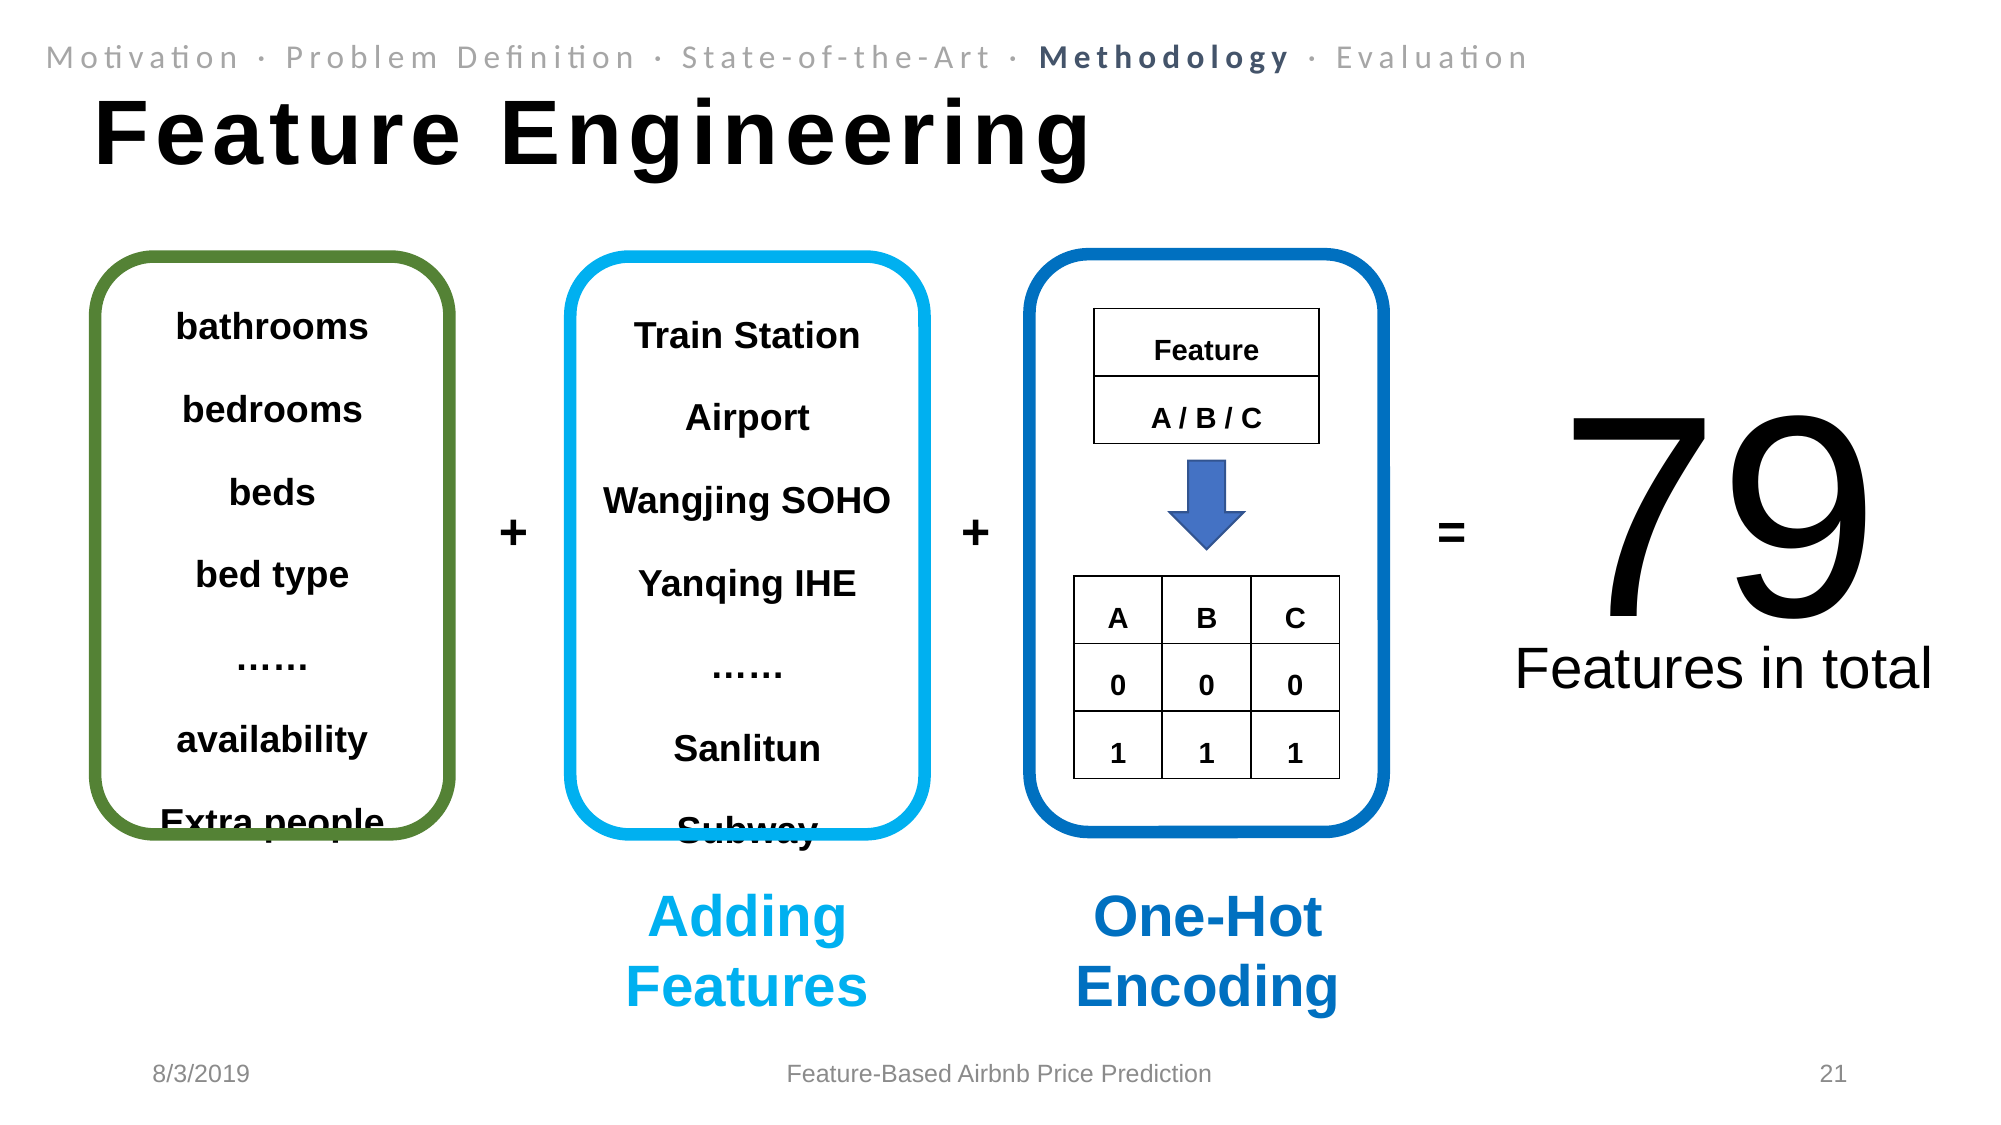

Motivation · Problem Definition · State-of-the-Art · Methodology · Evaluation
Feature Engineering

| bathrooms |
| --- |
| bedrooms |
| beds |
| bed type |
| …… |
| availability |
| Extra people |
| Train Station |
| --- |
| Airport |
| Wangjing SOHO |
| Yanqing IHE |
| …… |
| Sanlitun |
| Subway |
| Feature |
| --- |
| A / B / C |
79

=
+
+
| A | B | C |
| --- | --- | --- |
| 0 | 0 | 0 |
| 1 | 1 | 1 |
Features in total
Adding
Features
One-Hot Encoding
8/3/2019
Feature-Based Airbnb Price Prediction
21